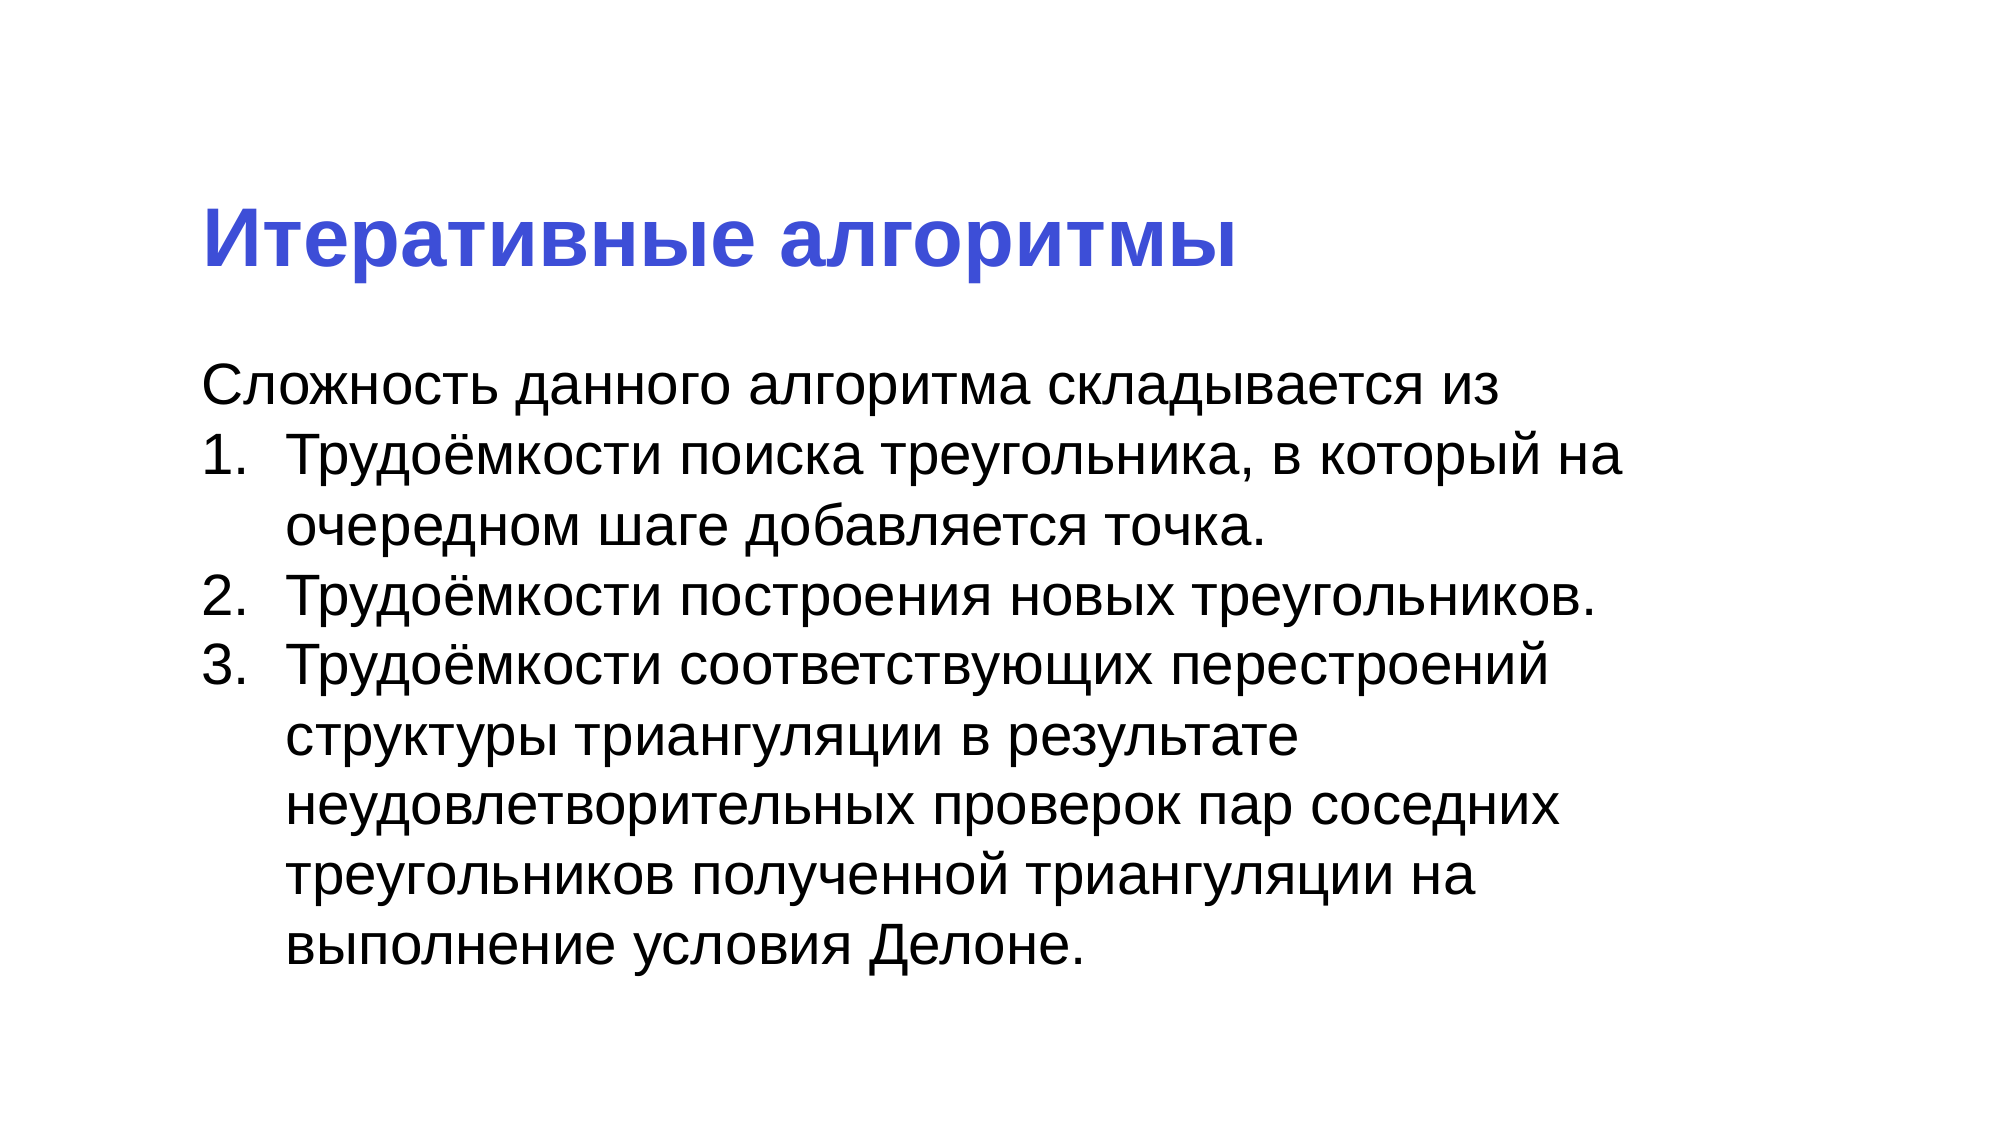

Итеративные алгоритмы
Сложность данного алгоритма складывается из
Трудоёмкости поиска треугольника, в который на очередном шаге добавляется точка.
Трудоёмкости построения новых треугольников.
Трудоёмкости соответствующих перестроений структуры триангуляции в результате неудовлетворительных проверок пар соседних треугольников полученной триангуляции на выполнение условия Делоне.